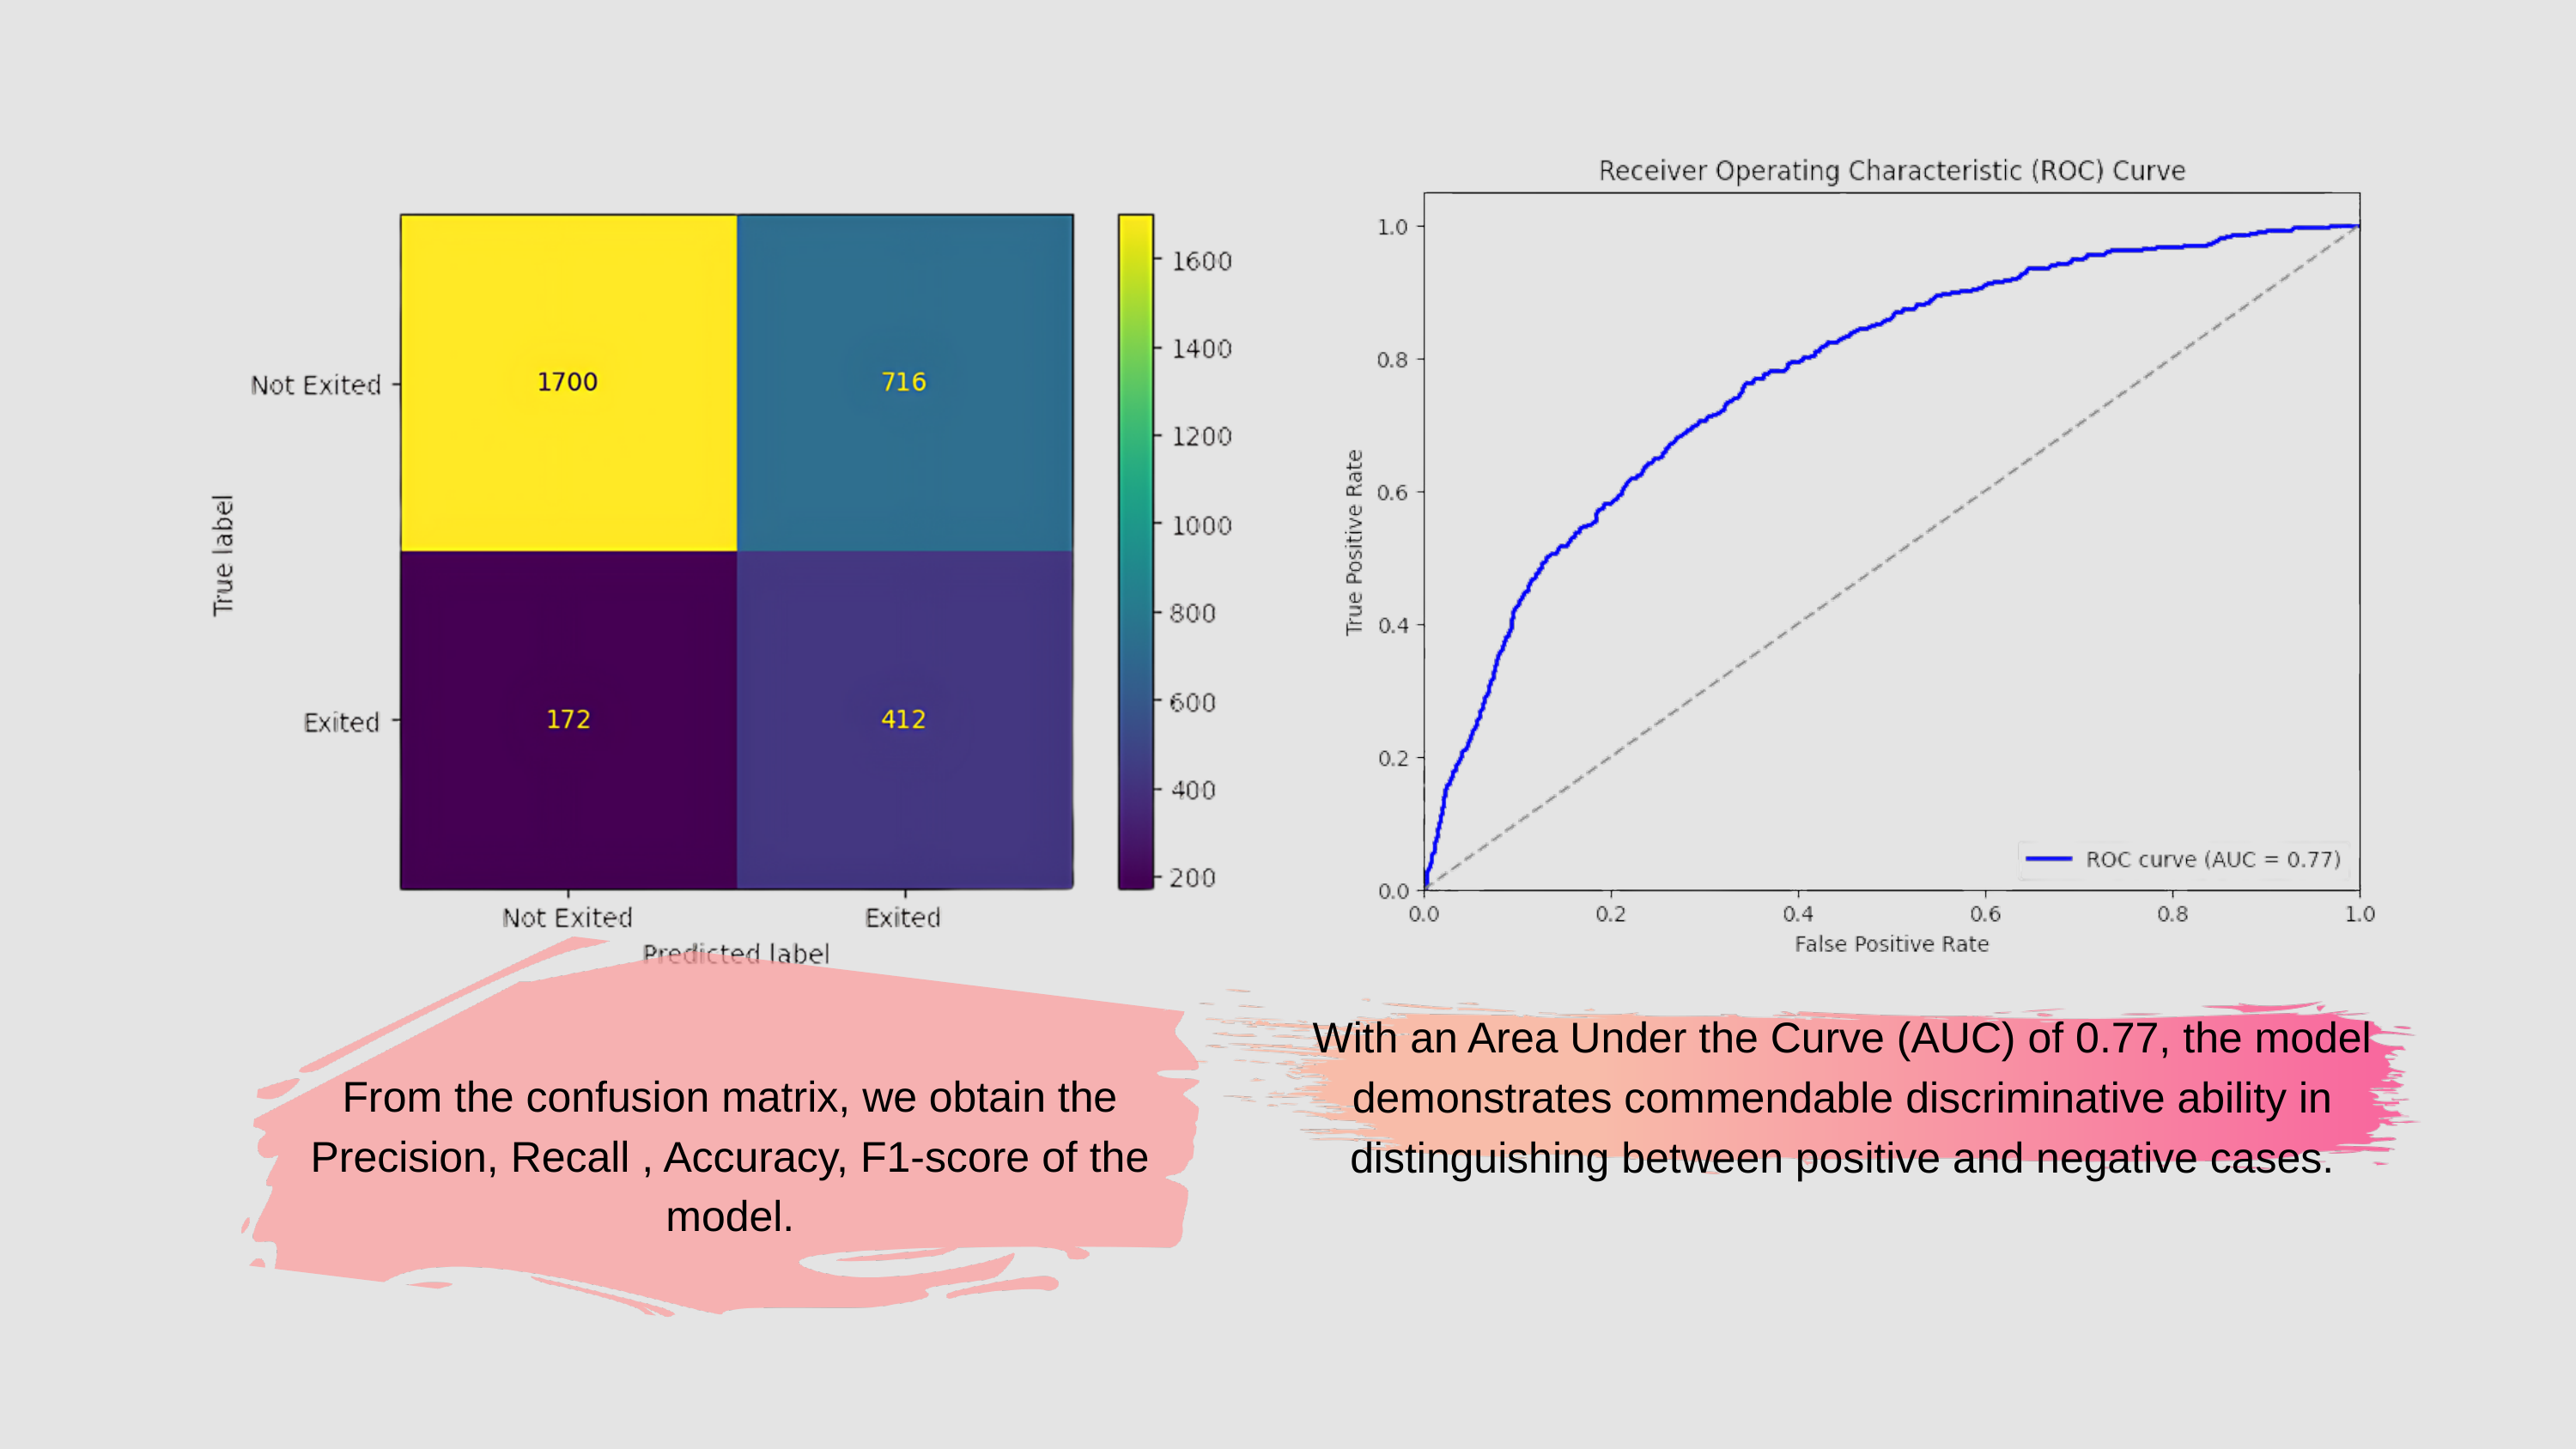

With an Area Under the Curve (AUC) of 0.77, the model demonstrates commendable discriminative ability in distinguishing between positive and negative cases.

From the confusion matrix, we obtain the Precision, Recall , Accuracy, F1-score of the model.